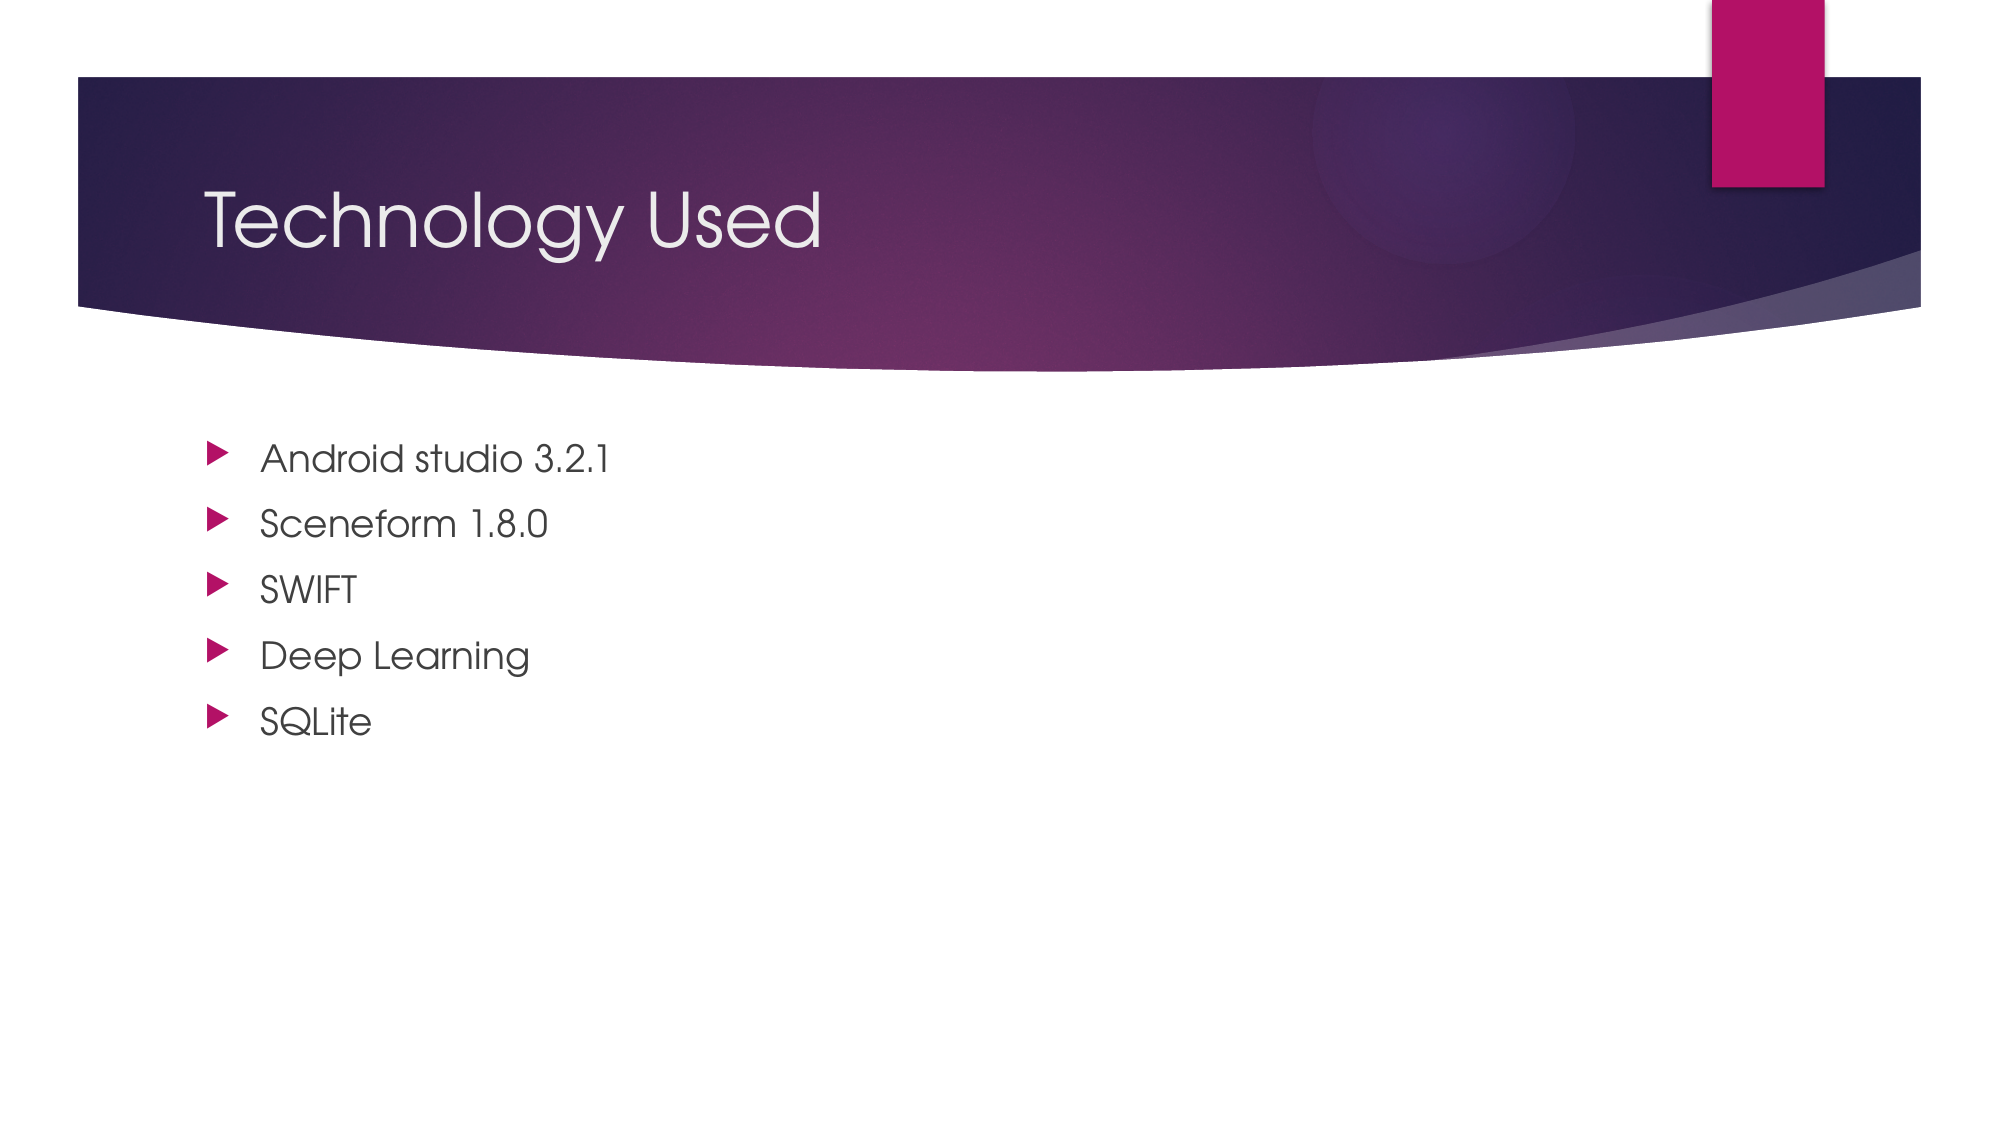

# Technology Used
Android studio 3.2.1
Sceneform 1.8.0
SWIFT
Deep Learning
SQLite